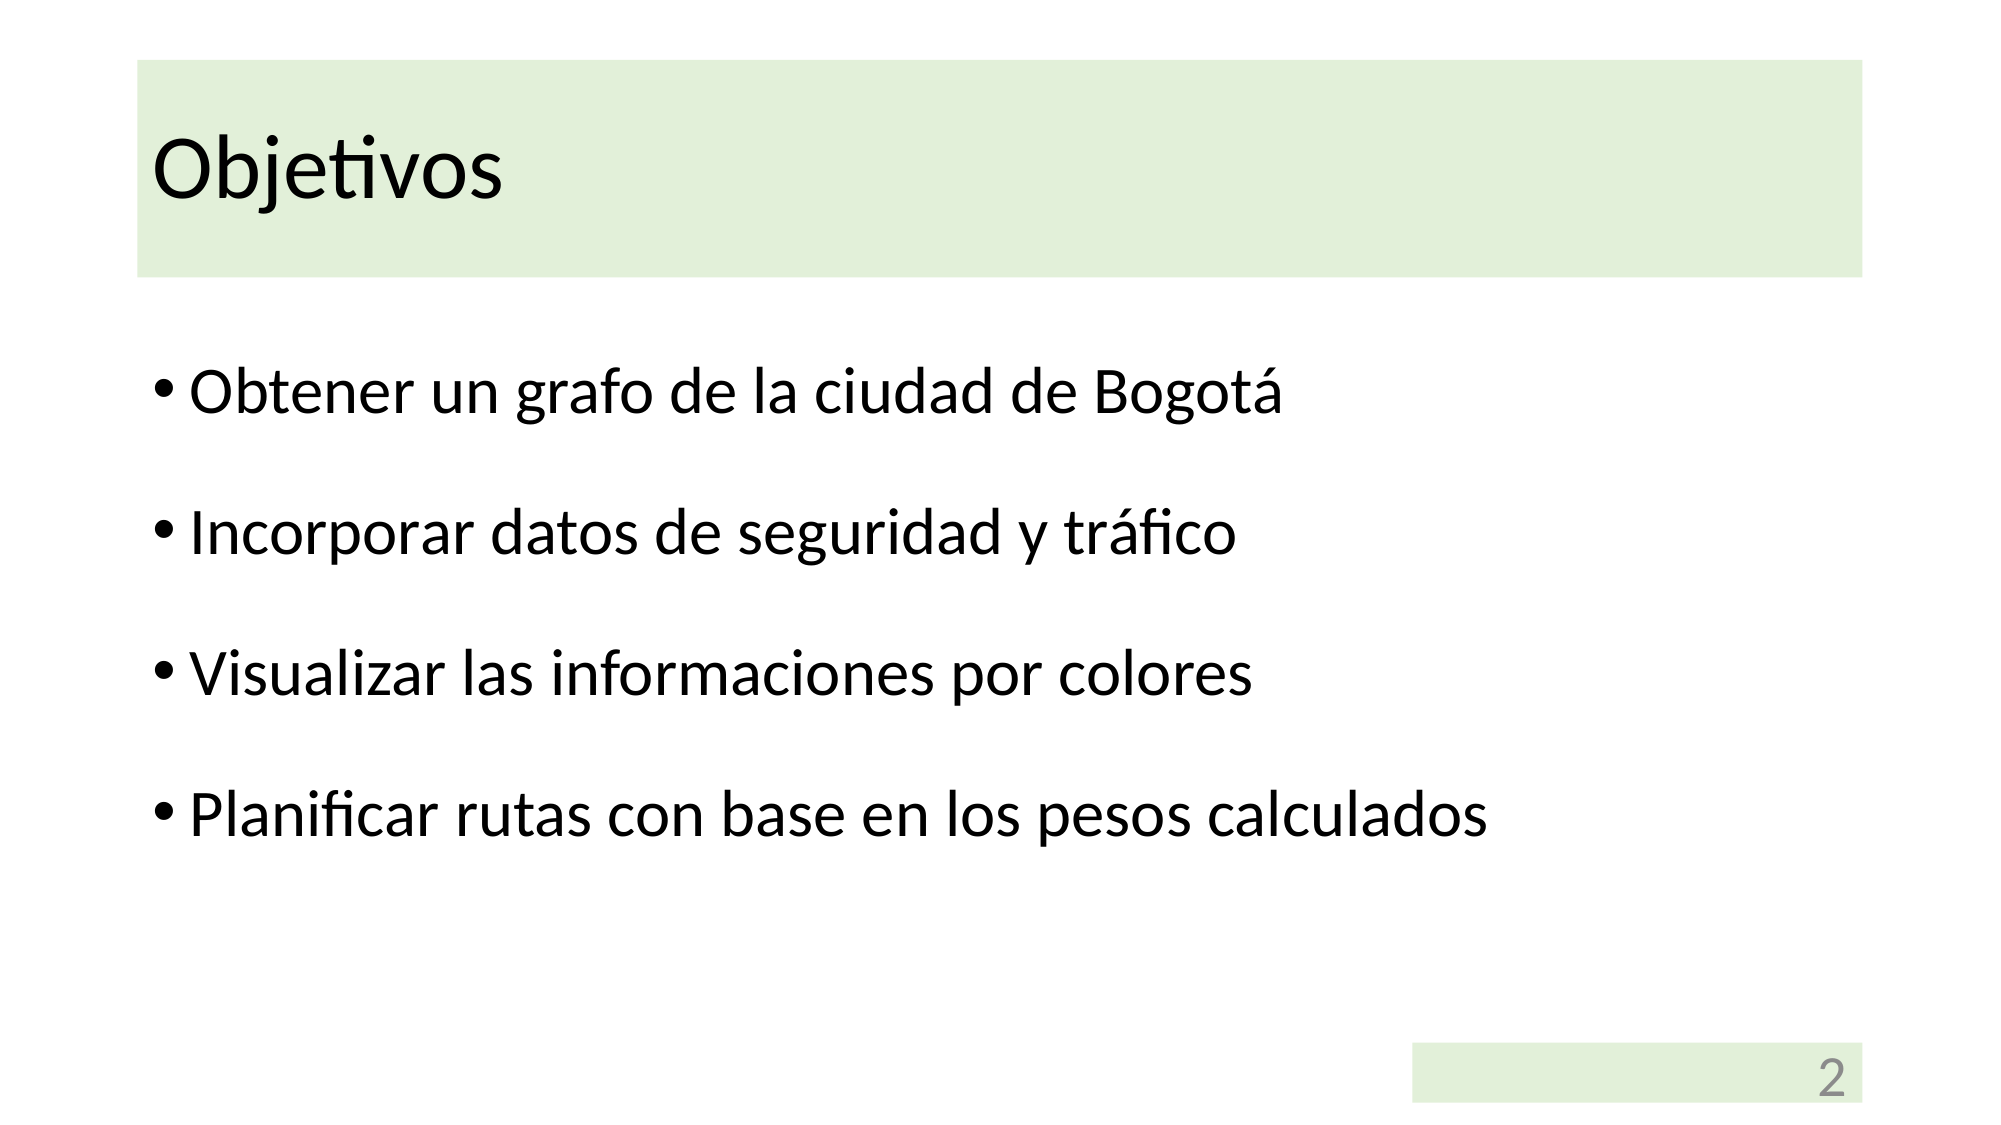

# Objetivos
Obtener un grafo de la ciudad de Bogotá
Incorporar datos de seguridad y tráfico
Visualizar las informaciones por colores
Planificar rutas con base en los pesos calculados
2